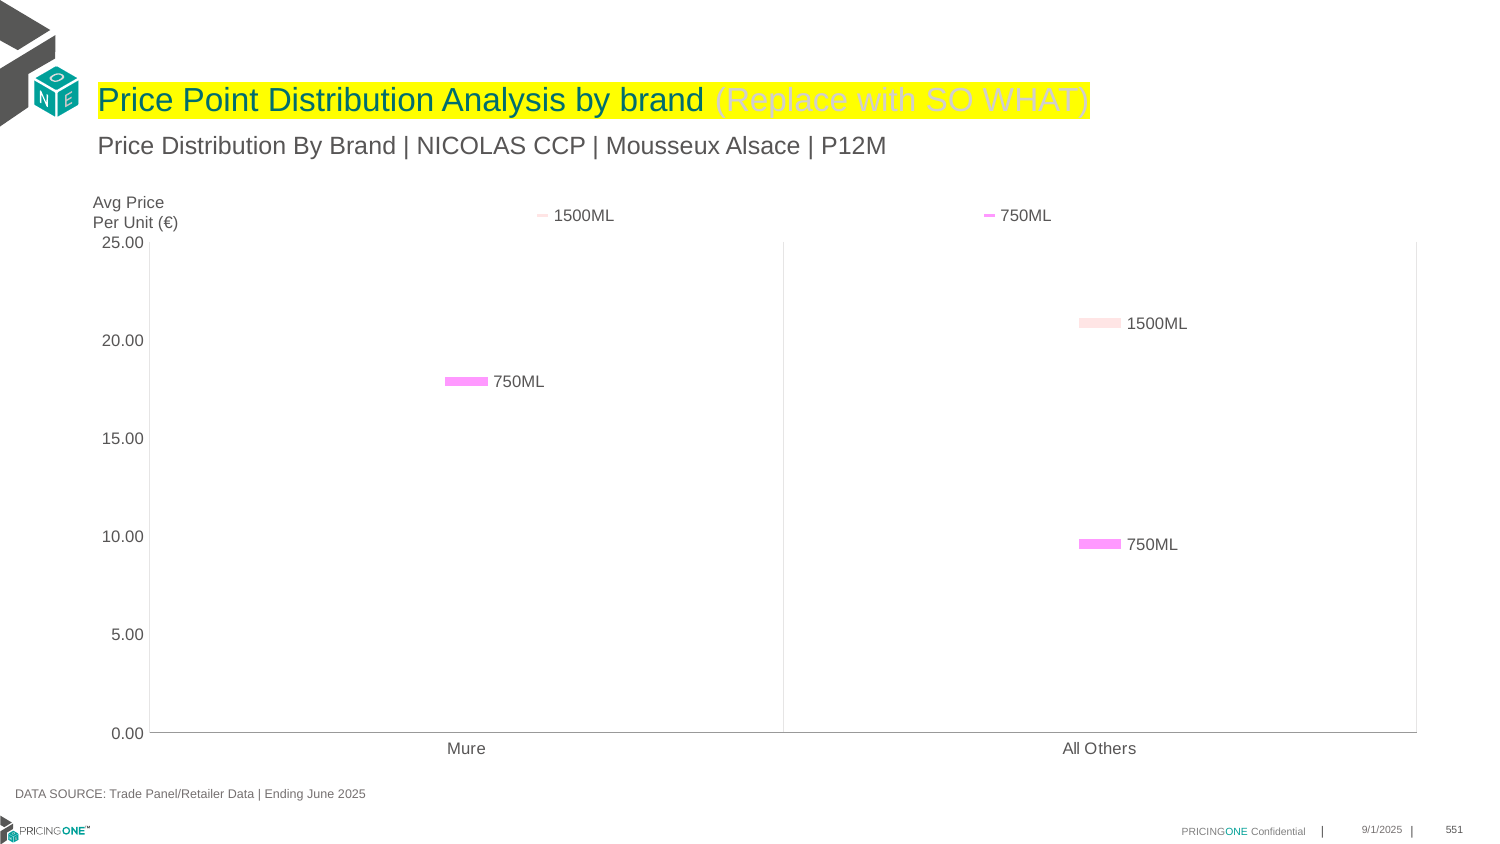

# Price Point Distribution Analysis by brand (Replace with SO WHAT)
Price Distribution By Brand | NICOLAS CCP | Mousseux Alsace | P12M

### Chart

| Category | 1500ML | 750ML |
|---|---|---|
| Mure | None | 17.8979 |
| All Others | 20.871 | 9.6132 |
Avg Price
Per Unit (€)
DATA SOURCE: Trade Panel/Retailer Data | Ending June 2025
9/1/2025
551